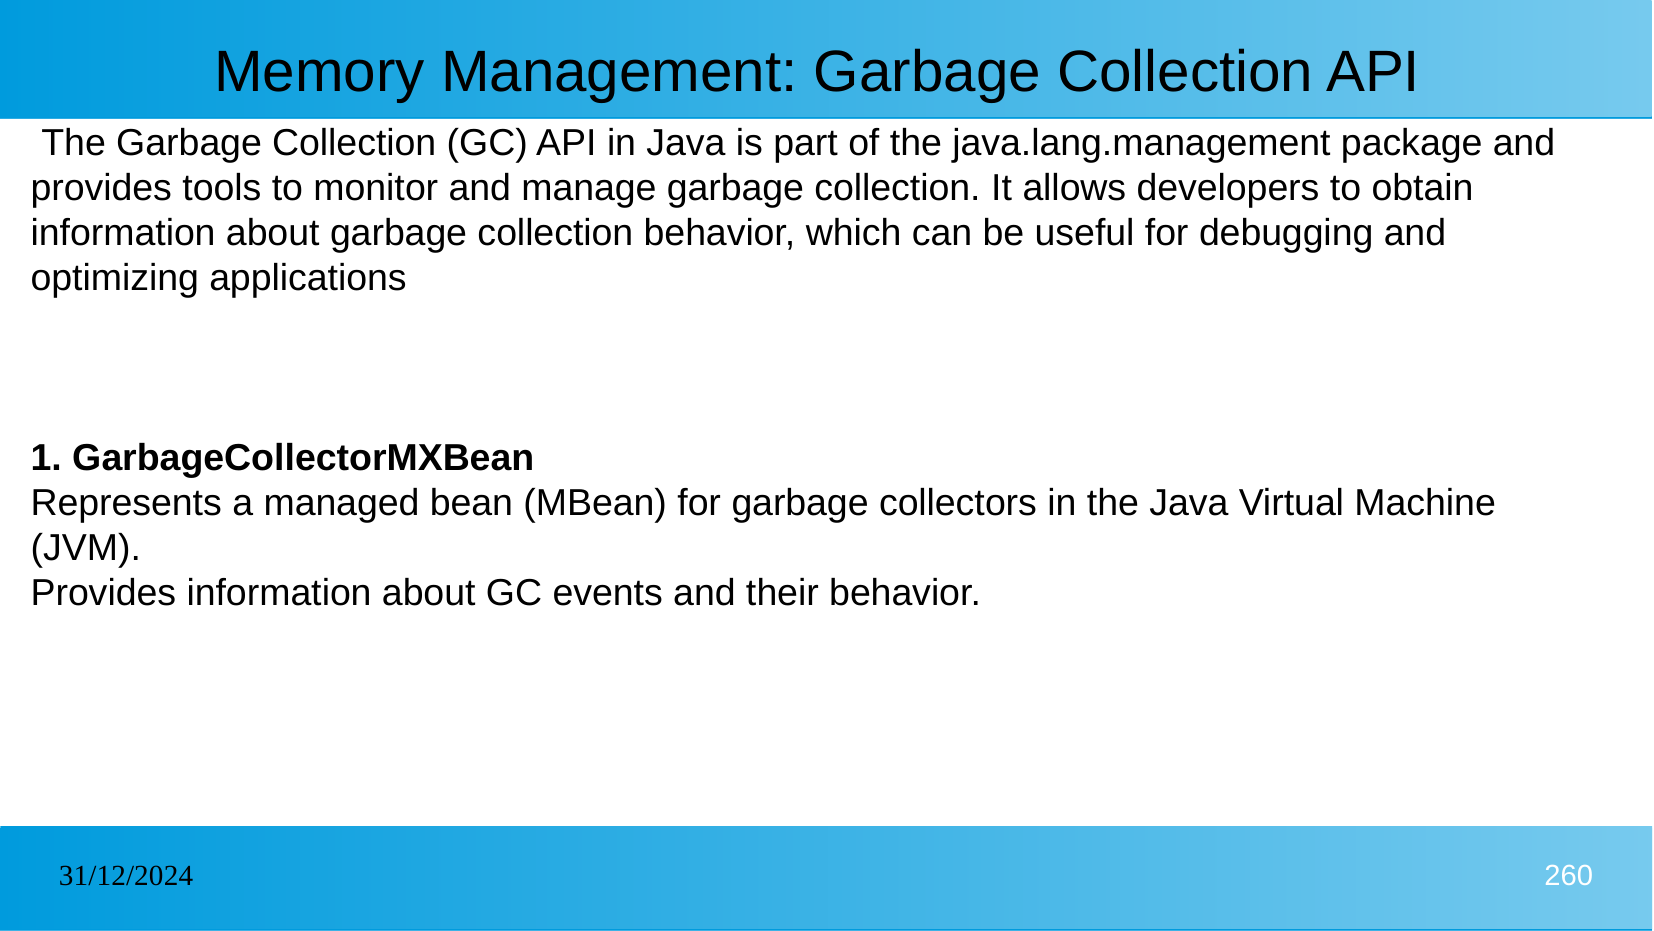

# Memory Management: Garbage Collection API
 The Garbage Collection (GC) API in Java is part of the java.lang.management package and provides tools to monitor and manage garbage collection. It allows developers to obtain information about garbage collection behavior, which can be useful for debugging and optimizing applications

1. GarbageCollectorMXBean
Represents a managed bean (MBean) for garbage collectors in the Java Virtual Machine (JVM).
Provides information about GC events and their behavior.

31/12/2024
260